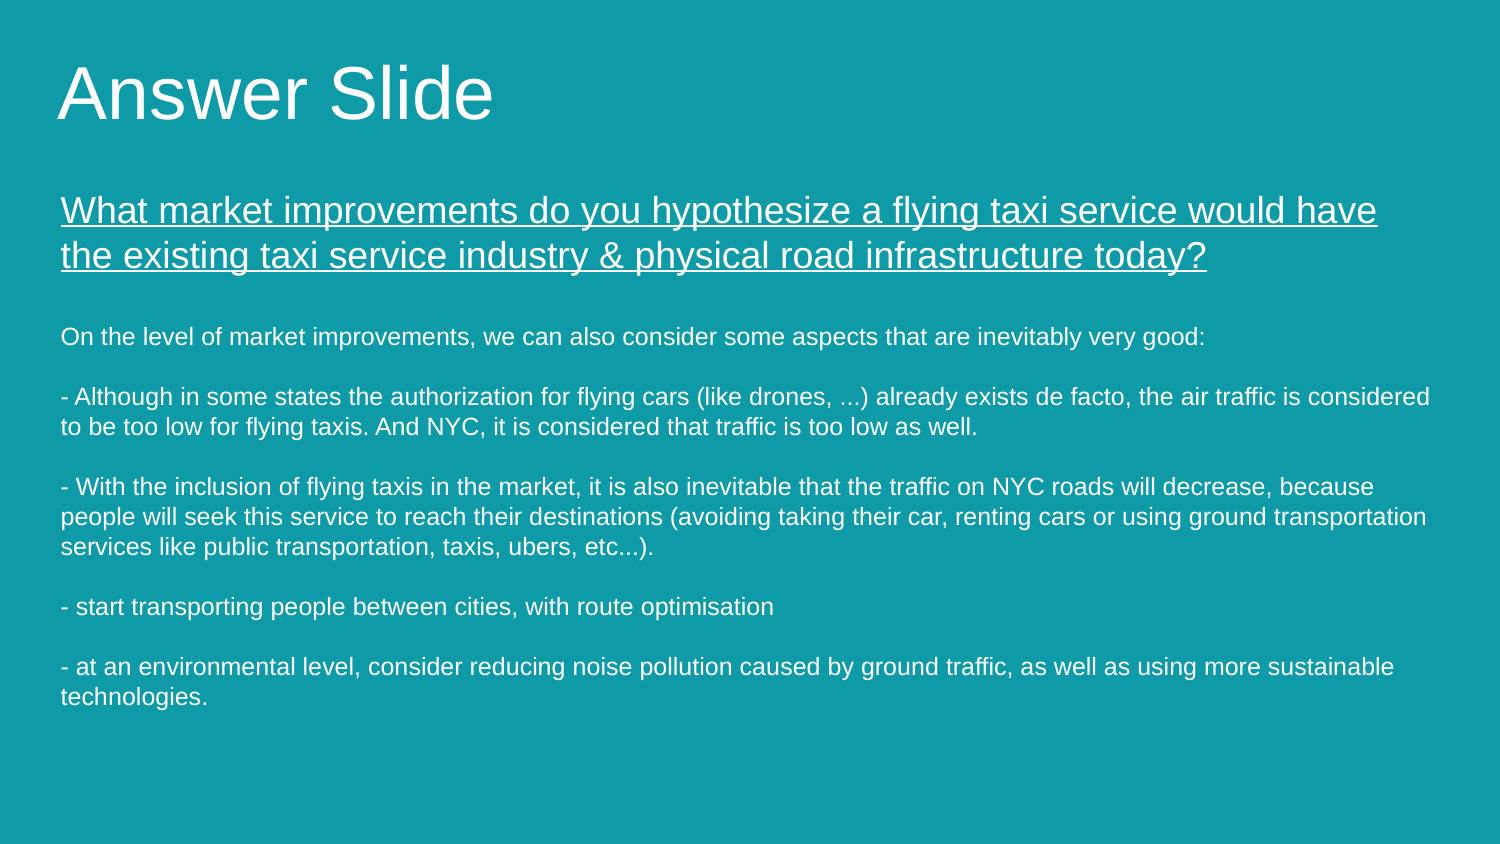

# Answer Slide

What market improvements do you hypothesize a flying taxi service would have the existing taxi service industry & physical road infrastructure today?
On the level of market improvements, we can also consider some aspects that are inevitably very good:
- Although in some states the authorization for flying cars (like drones, ...) already exists de facto, the air traffic is considered to be too low for flying taxis. And NYC, it is considered that traffic is too low as well.
- With the inclusion of flying taxis in the market, it is also inevitable that the traffic on NYC roads will decrease, because people will seek this service to reach their destinations (avoiding taking their car, renting cars or using ground transportation services like public transportation, taxis, ubers, etc...).
- start transporting people between cities, with route optimisation
- at an environmental level, consider reducing noise pollution caused by ground traffic, as well as using more sustainable technologies.